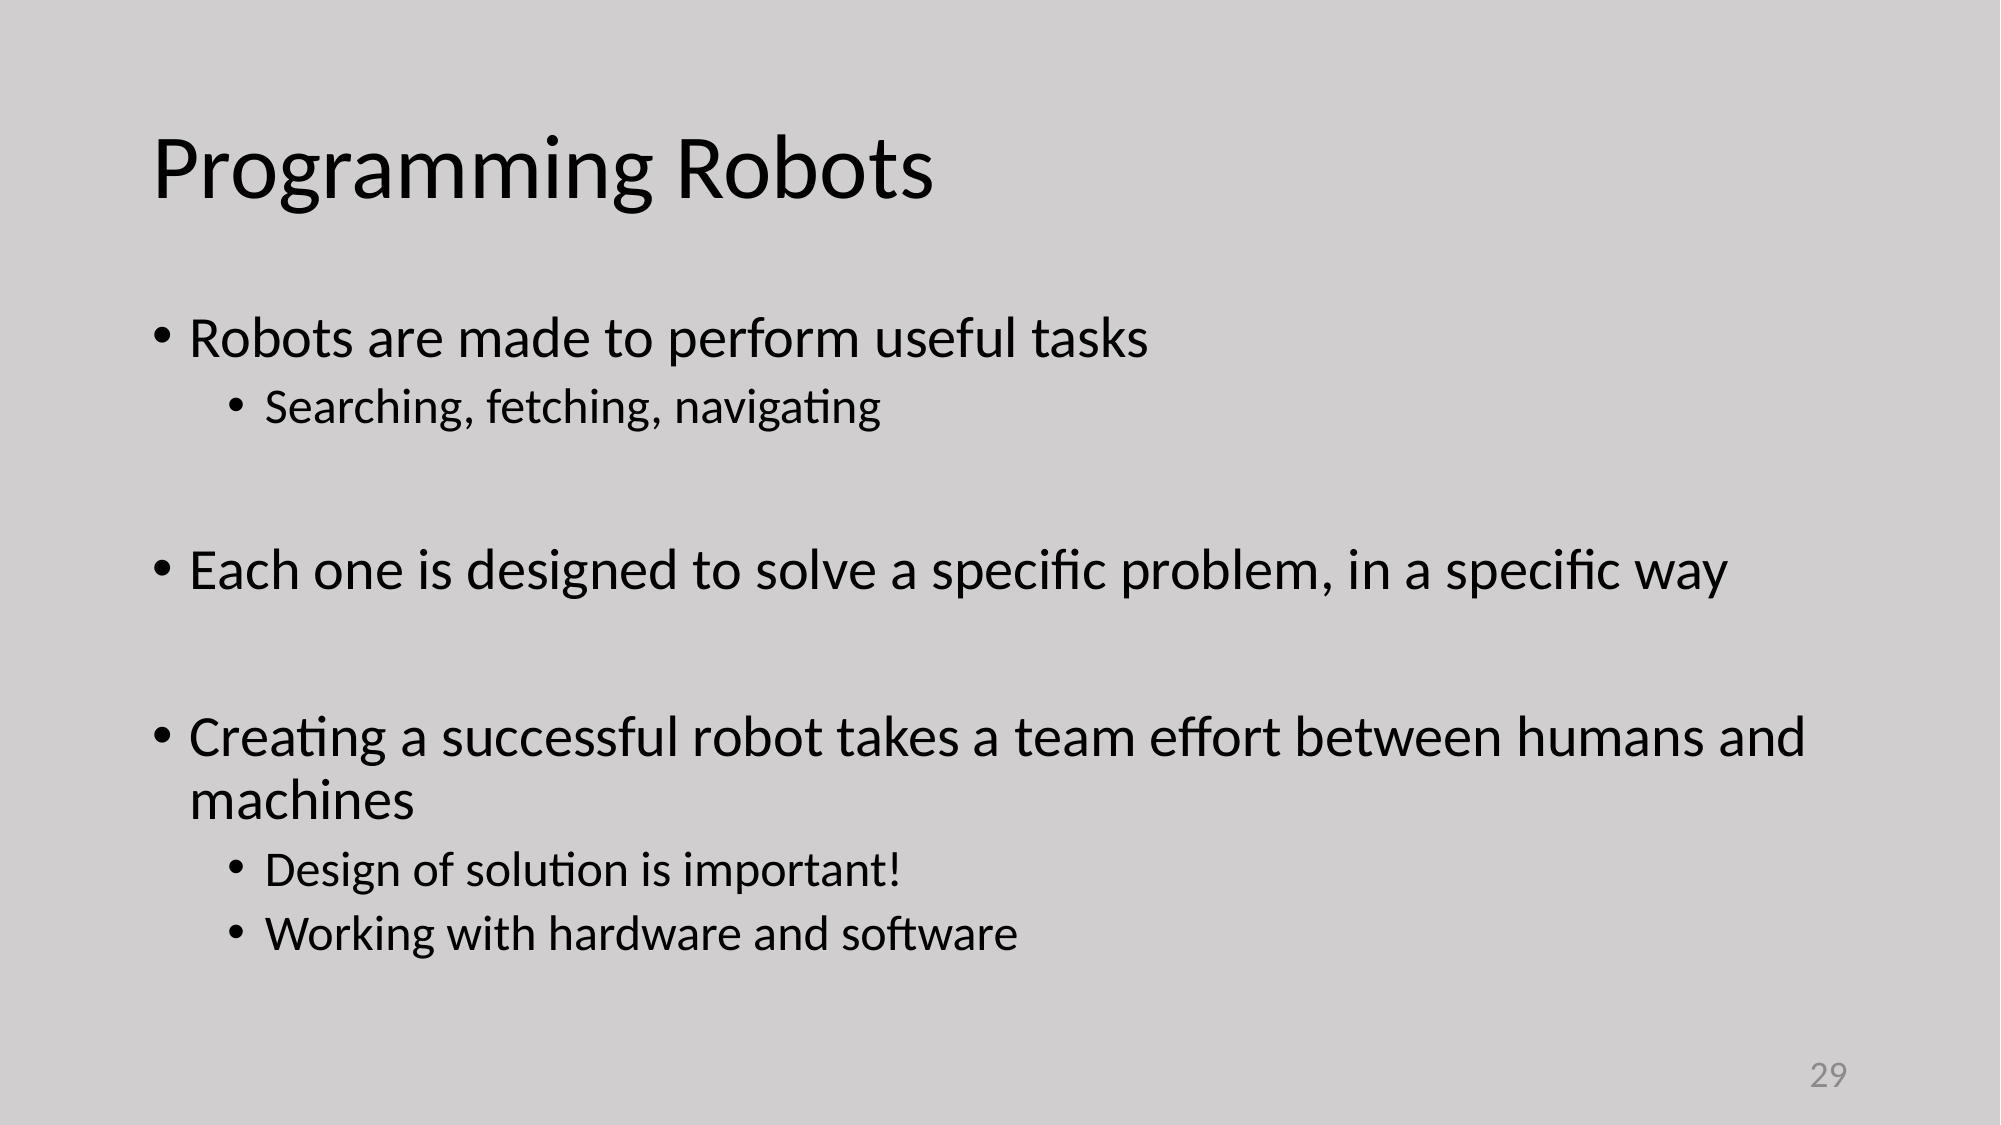

# Programming Robots
Robots are made to perform useful tasks
Searching, fetching, navigating

Each one is designed to solve a specific problem, in a specific way

Creating a successful robot takes a team effort between humans and machines
Design of solution is important!
Working with hardware and software
29